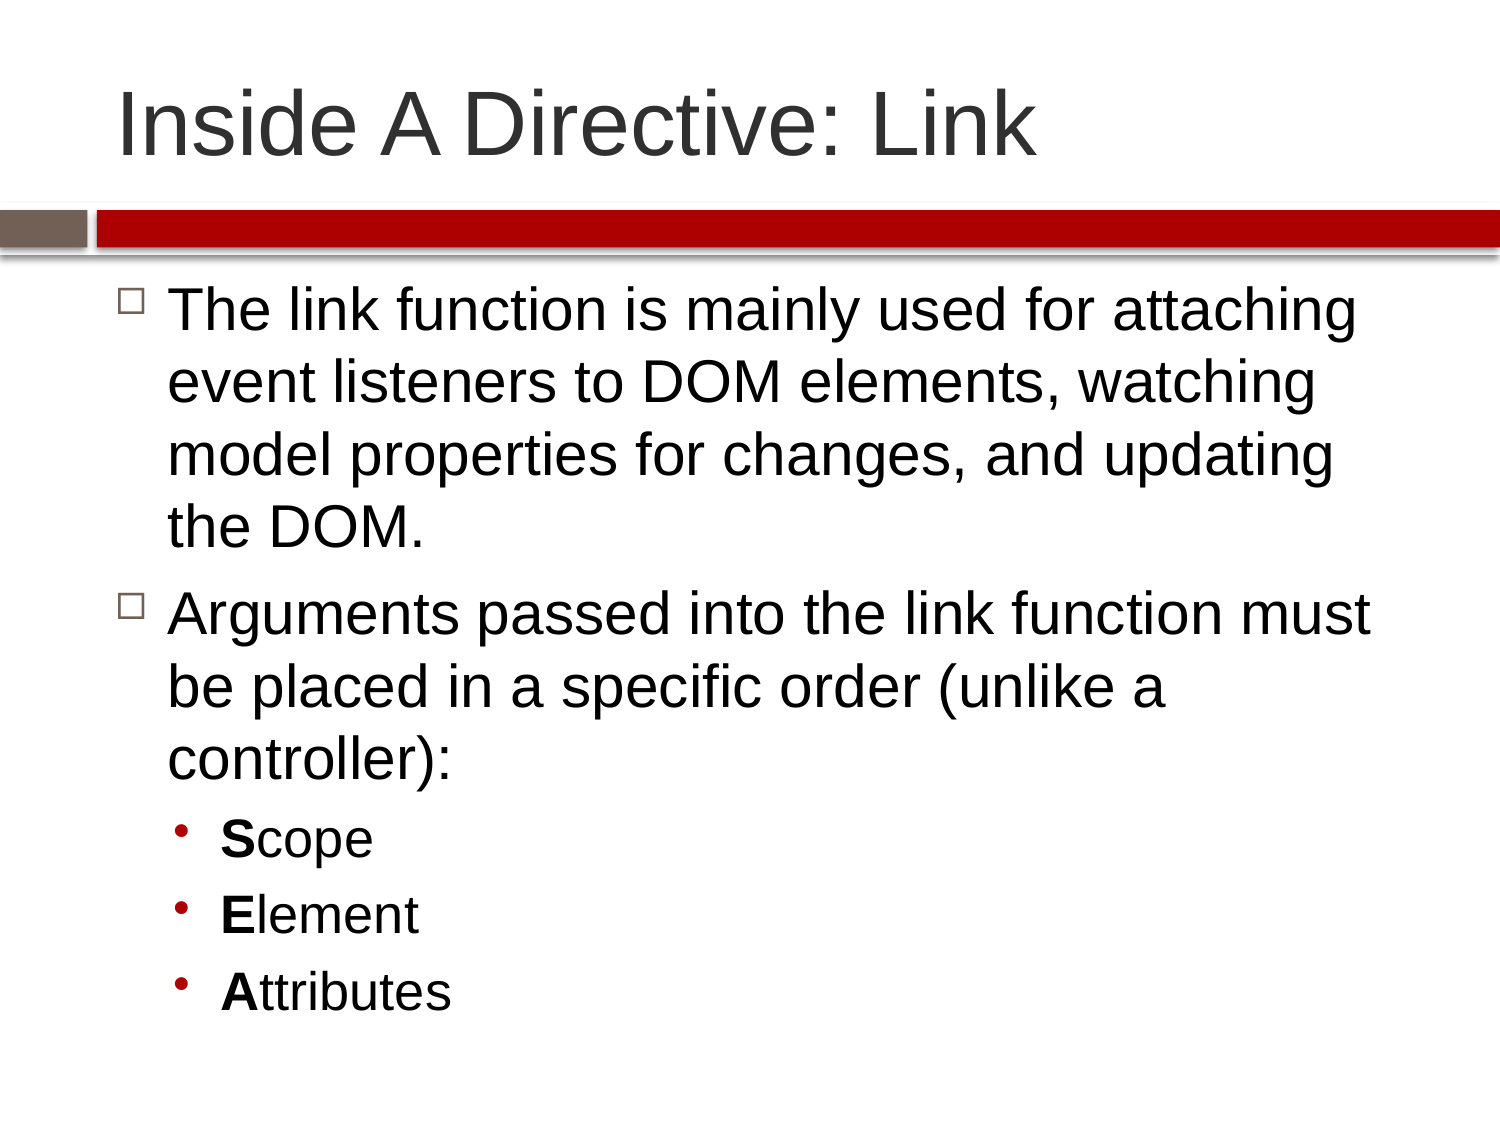

# Inside A Directive: Link
The link function is mainly used for attaching event listeners to DOM elements, watching model properties for changes, and updating the DOM.
Arguments passed into the link function must be placed in a specific order (unlike a controller):
Scope
Element
Attributes